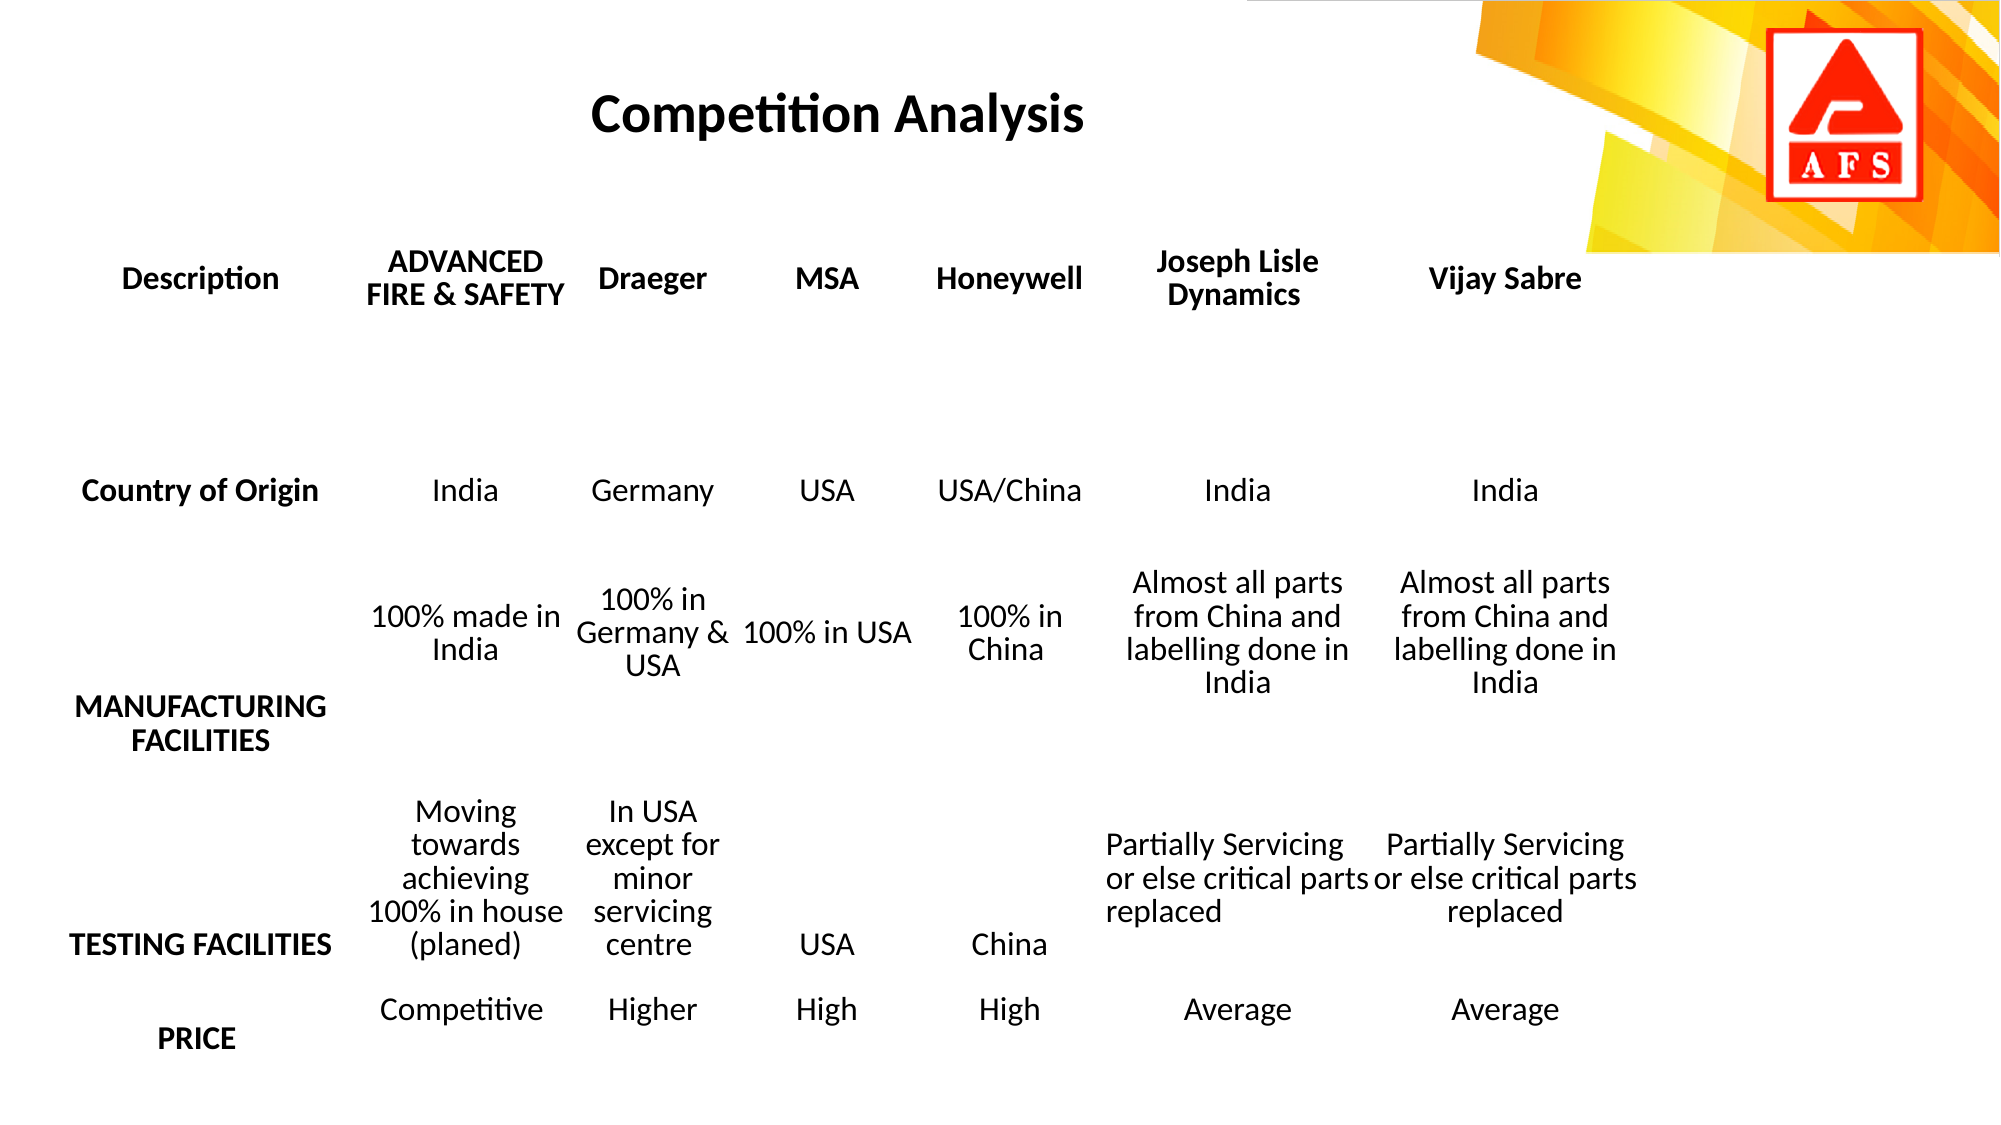

| Competition Analysis |  |  |  |  |  |  |
| --- | --- | --- | --- | --- | --- | --- |
| Description | ADVANCED FIRE & SAFETY | Draeger | MSA | Honeywell | Joseph Lisle Dynamics | Vijay Sabre |
| Country of Origin | India | Germany | USA | USA/China | India | India |
| MANUFACTURING FACILITIES | 100% made in India | 100% in Germany & USA | 100% in USA | 100% in China | Almost all parts from China and labelling done in India | Almost all parts from China and labelling done in India |
| TESTING FACILITIES | Moving towards achieving 100% in house (planed) | In USA except for minor servicing centre | USA | China | Partially Servicing or else critical parts replaced | Partially Servicing or else critical parts replaced |
| PRICE | Competitive | Higher | High | High | Average | Average |